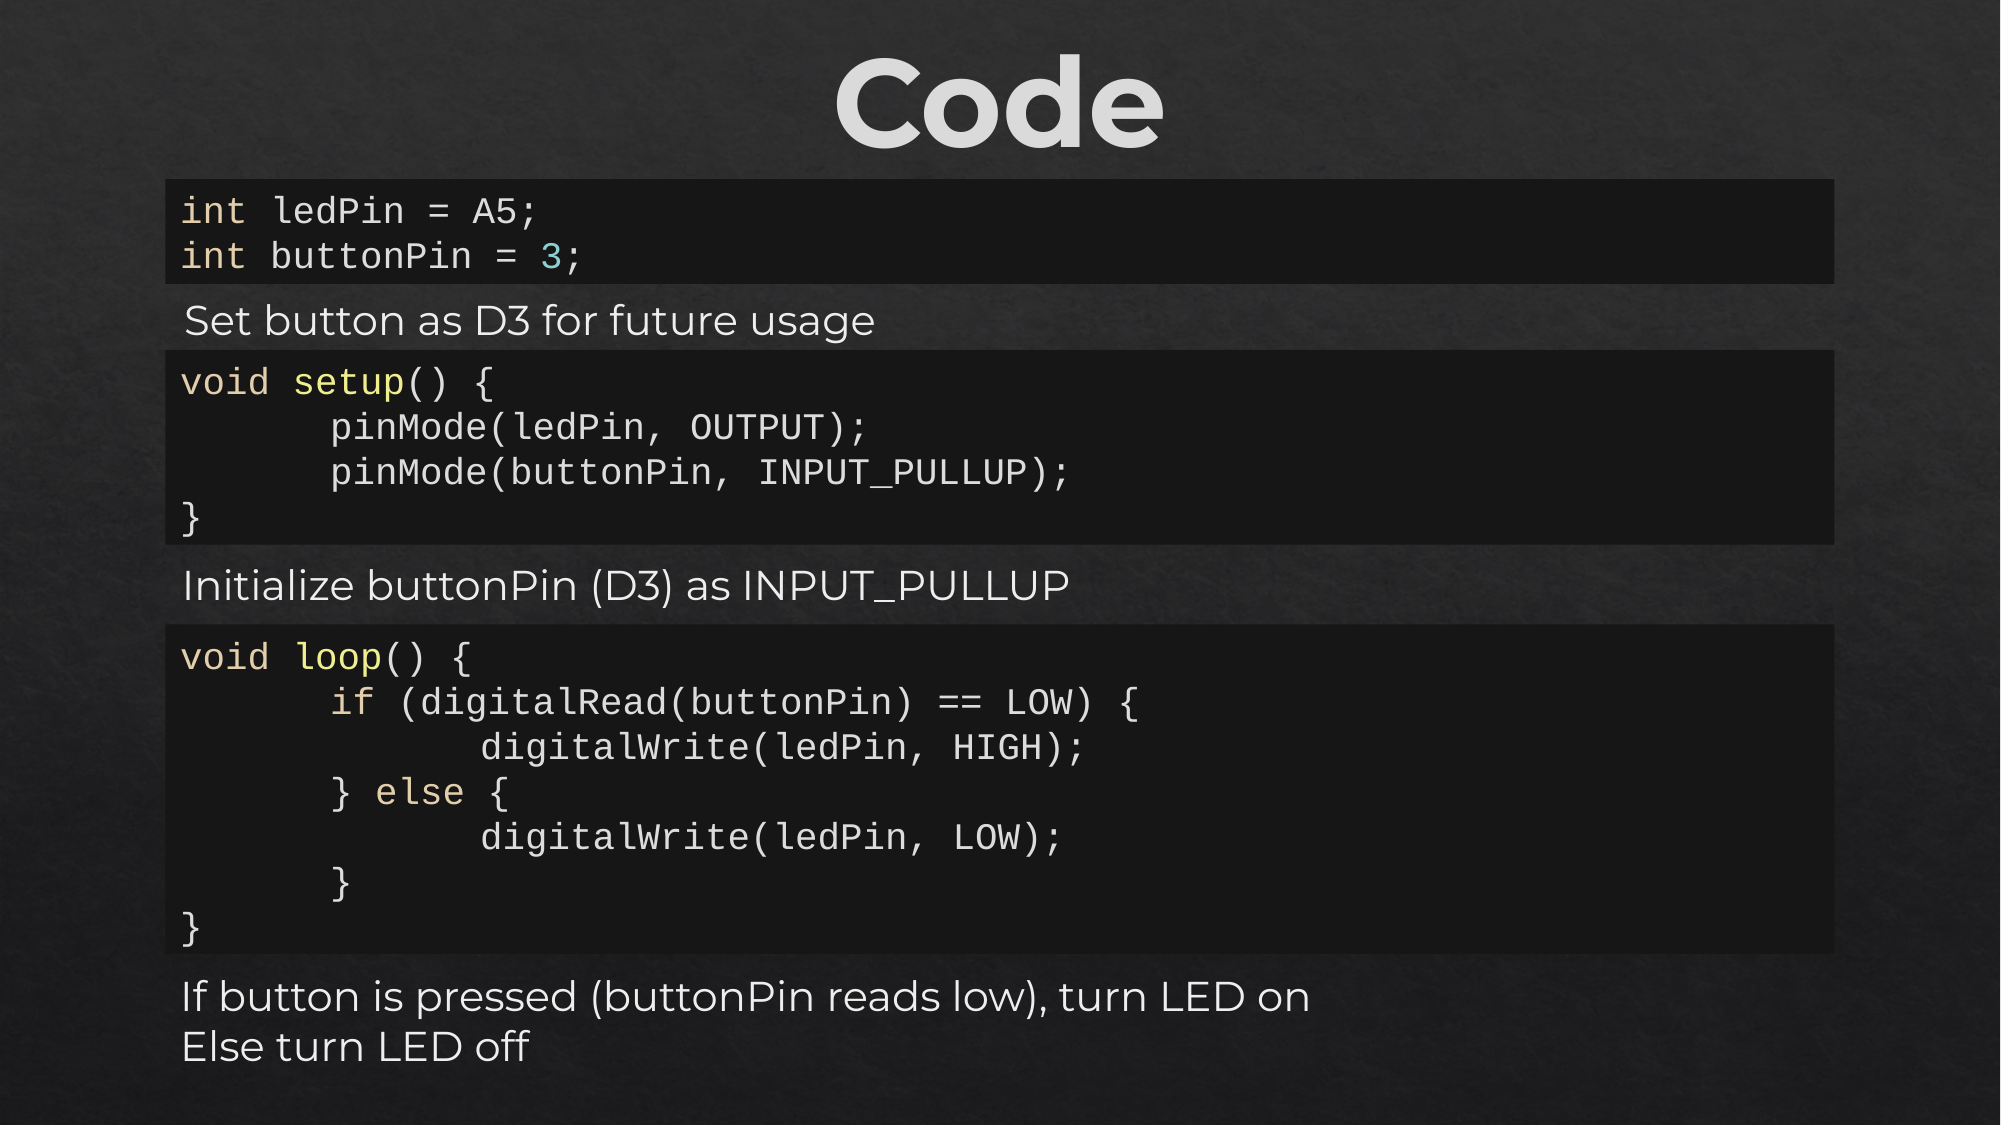

Code
int ledPin = A5;
int buttonPin = 3;
Set button as D3 for future usage
void setup() {
	pinMode(ledPin, OUTPUT);
	pinMode(buttonPin, INPUT_PULLUP);
}
Initialize buttonPin (D3) as INPUT_PULLUP
void loop() {
	if (digitalRead(buttonPin) == LOW) {
		digitalWrite(ledPin, HIGH);
	} else {
		digitalWrite(ledPin, LOW);
	}
}
If button is pressed (buttonPin reads low), turn LED on
Else turn LED off